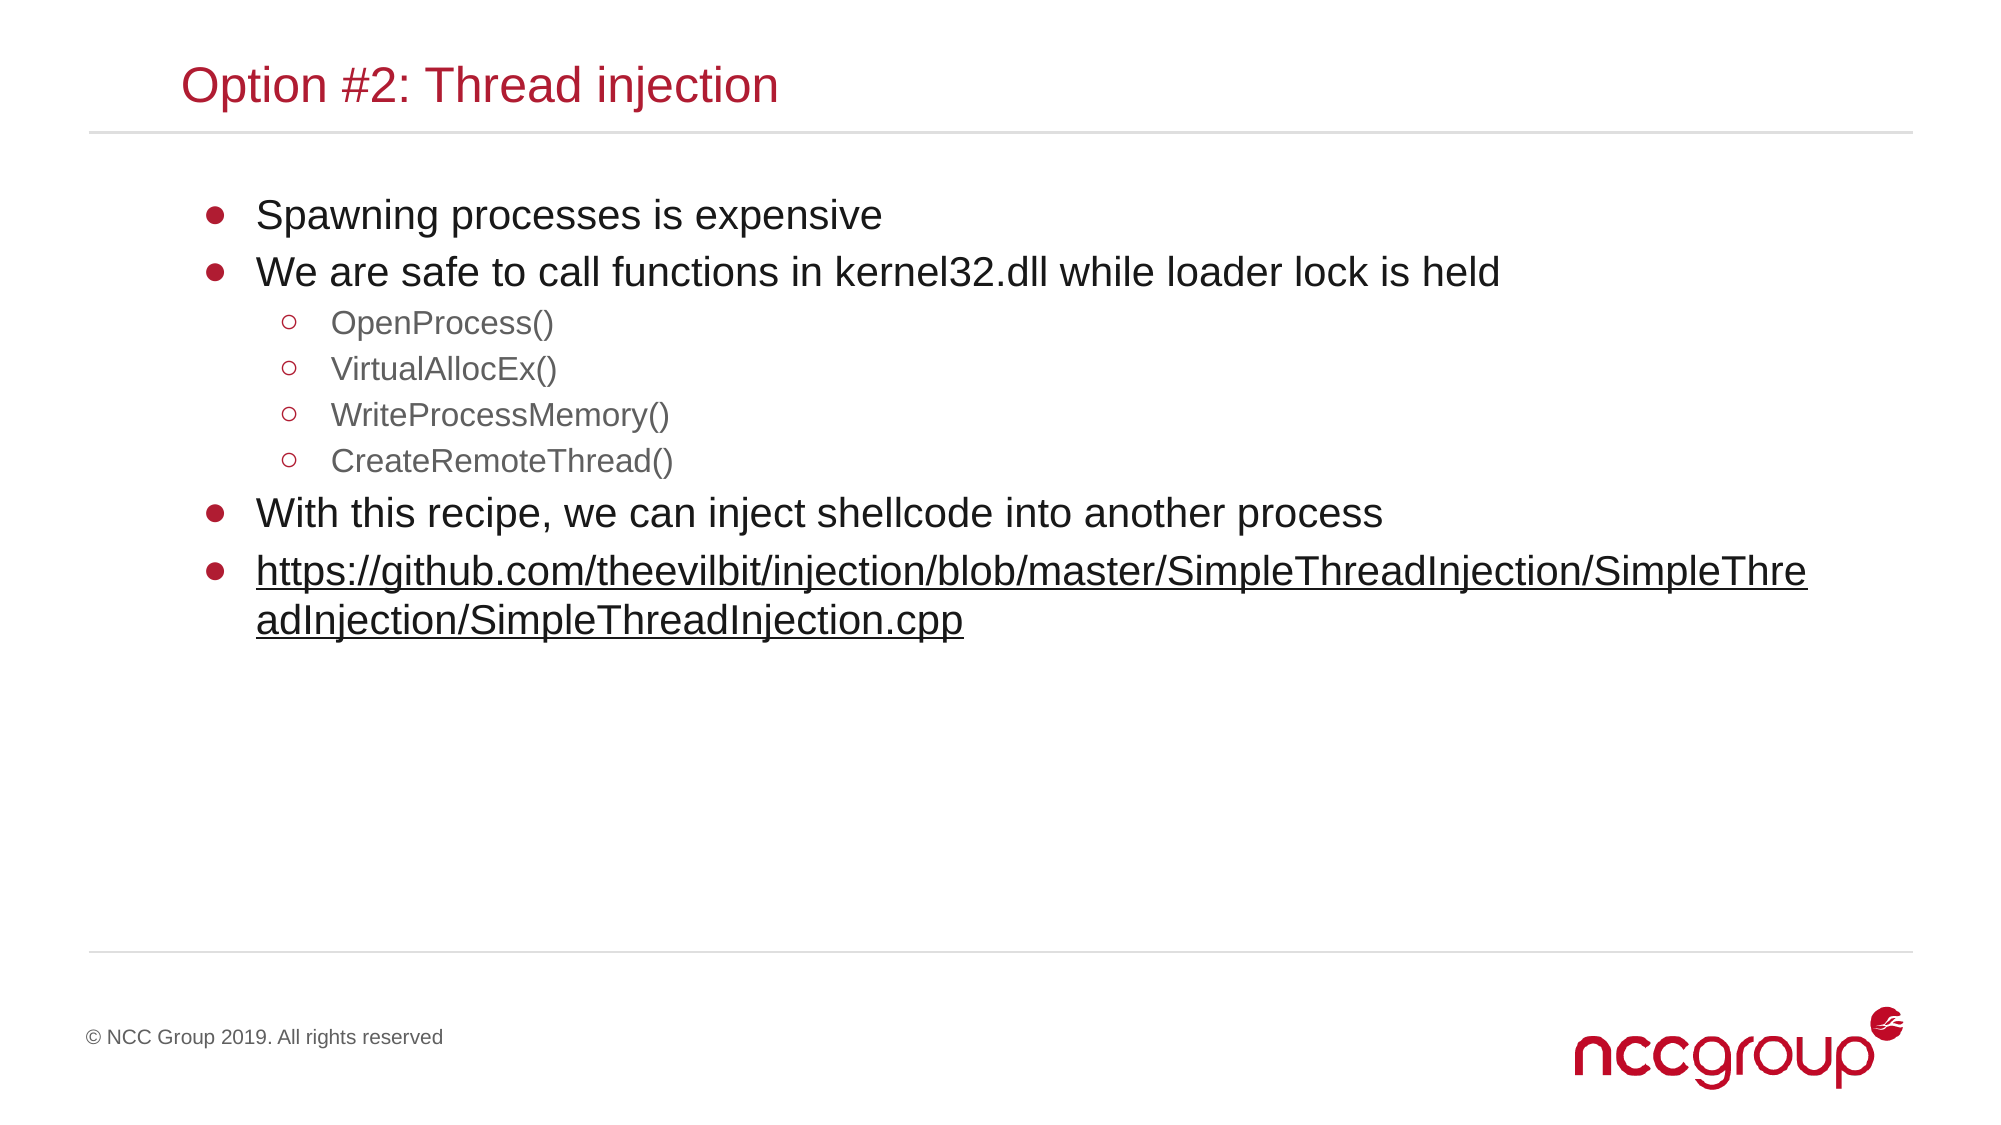

Option #2: Thread injection
Spawning processes is expensive
We are safe to call functions in kernel32.dll while loader lock is held
OpenProcess()
VirtualAllocEx()
WriteProcessMemory()
CreateRemoteThread()
With this recipe, we can inject shellcode into another process
https://github.com/theevilbit/injection/blob/master/SimpleThreadInjection/SimpleThreadInjection/SimpleThreadInjection.cpp